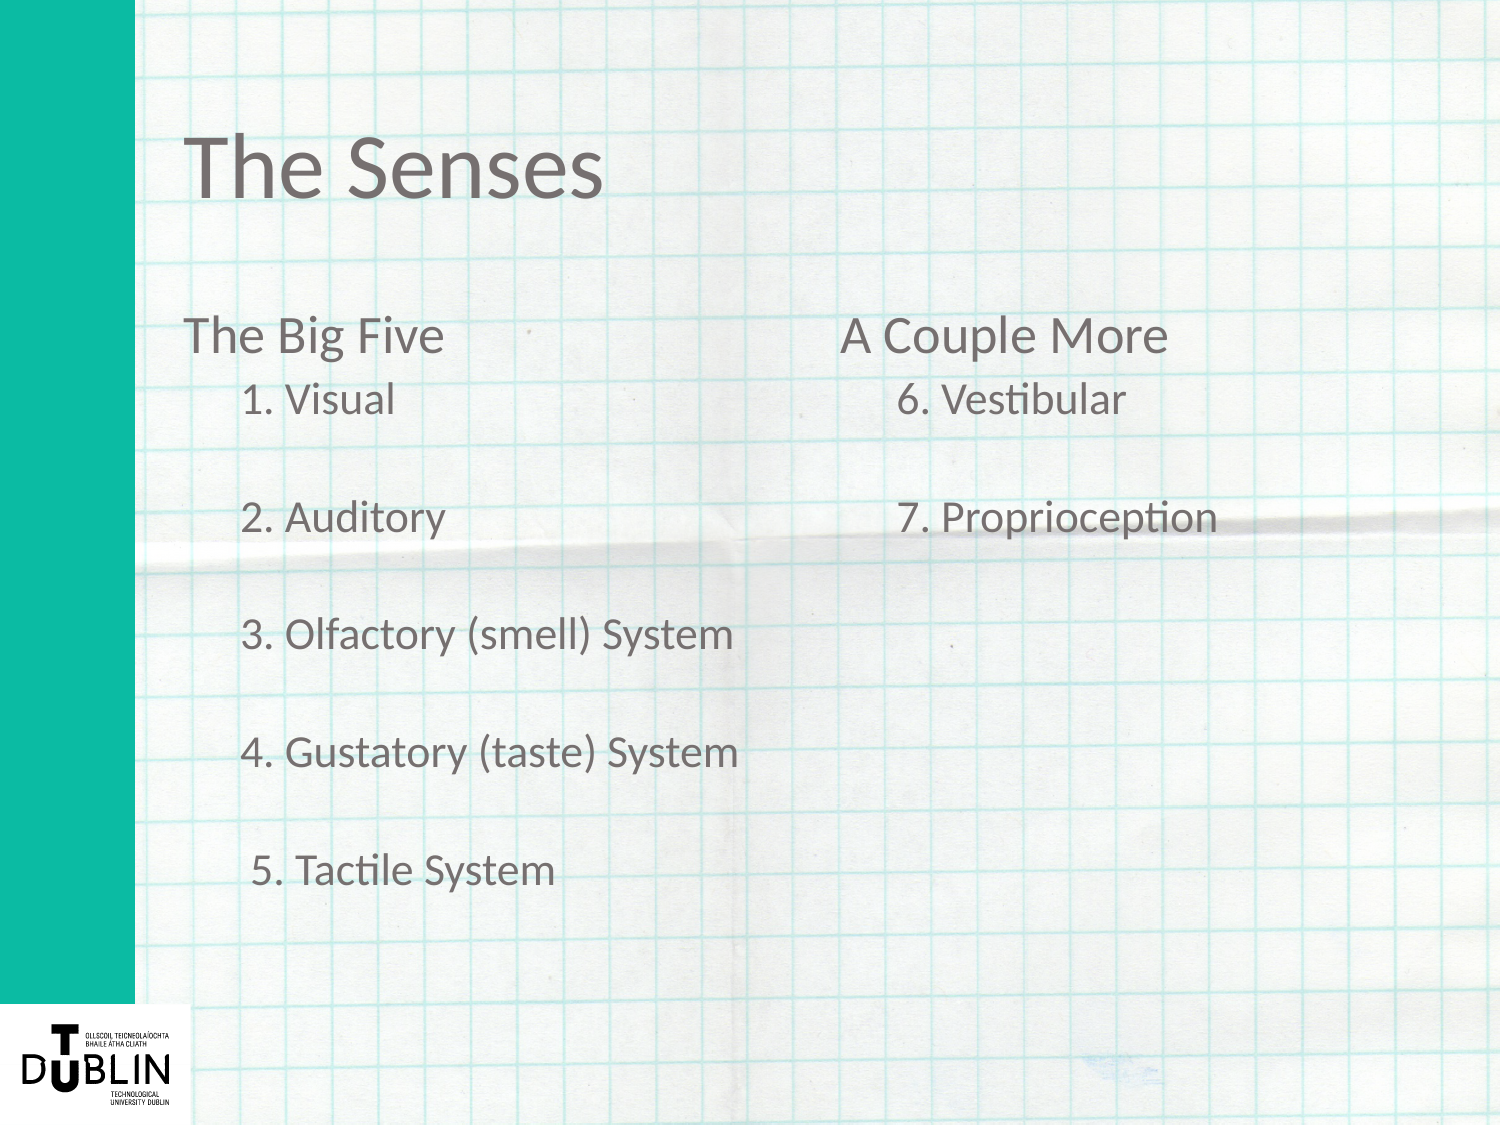

# The Senses
The Big Five
1. Visual

2. Auditory

3. Olfactory (smell) System

4. Gustatory (taste) System

 5. Tactile System
A Couple More
6. Vestibular

7. Proprioception